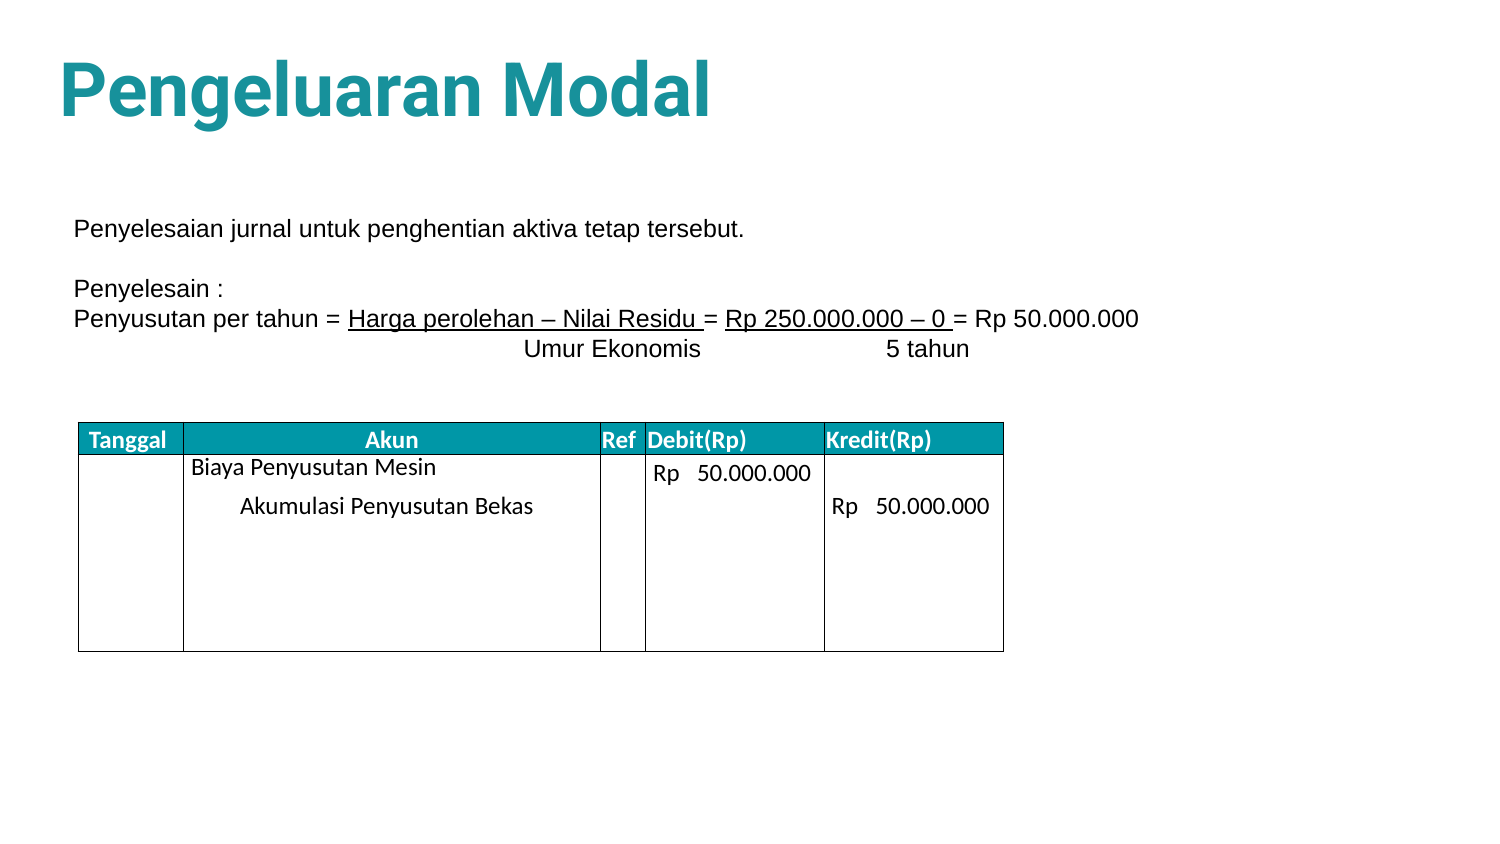

Pengeluaran Modal
Penyelesaian jurnal untuk penghentian aktiva tetap tersebut.

Penyelesain :
Penyusutan per tahun = Harga perolehan – Nilai Residu = Rp 250.000.000 – 0 = Rp 50.000.000
			Umur Ekonomis	         5 tahun

| Tanggal | Akun | Ref | Debit(Rp) | Kredit(Rp) |
| --- | --- | --- | --- | --- |
|  | Biaya Penyusutan Mesin |  | Rp 50.000.000 |  |
|  | Akumulasi Penyusutan Bekas |  |  | Rp 50.000.000 |
|  |  |  |  |  |
|  |  |  |  |  |
|  |  |  |  |  |
|  |  |  |  |  |